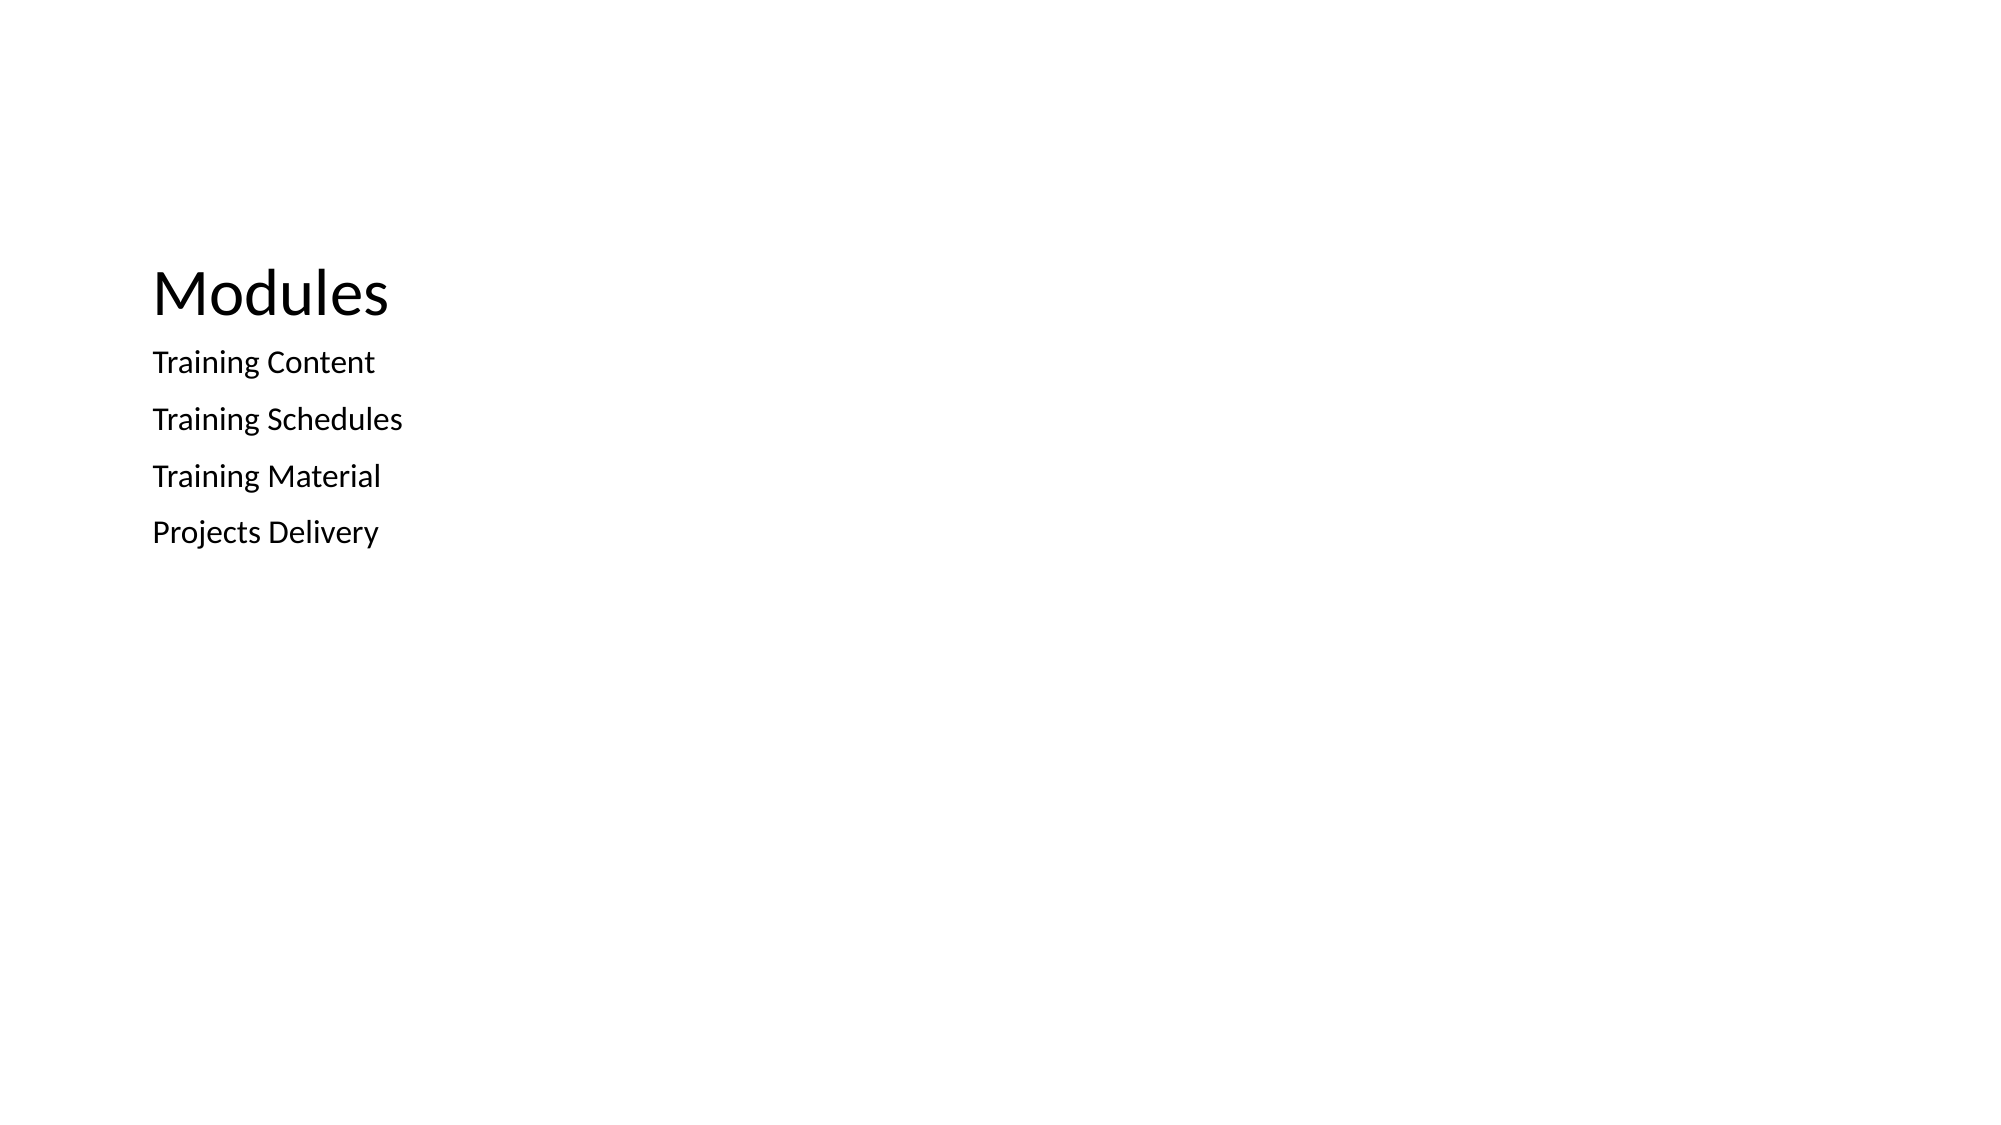

# Modules

Training Content
Training Schedules
Training Material
Projects Delivery